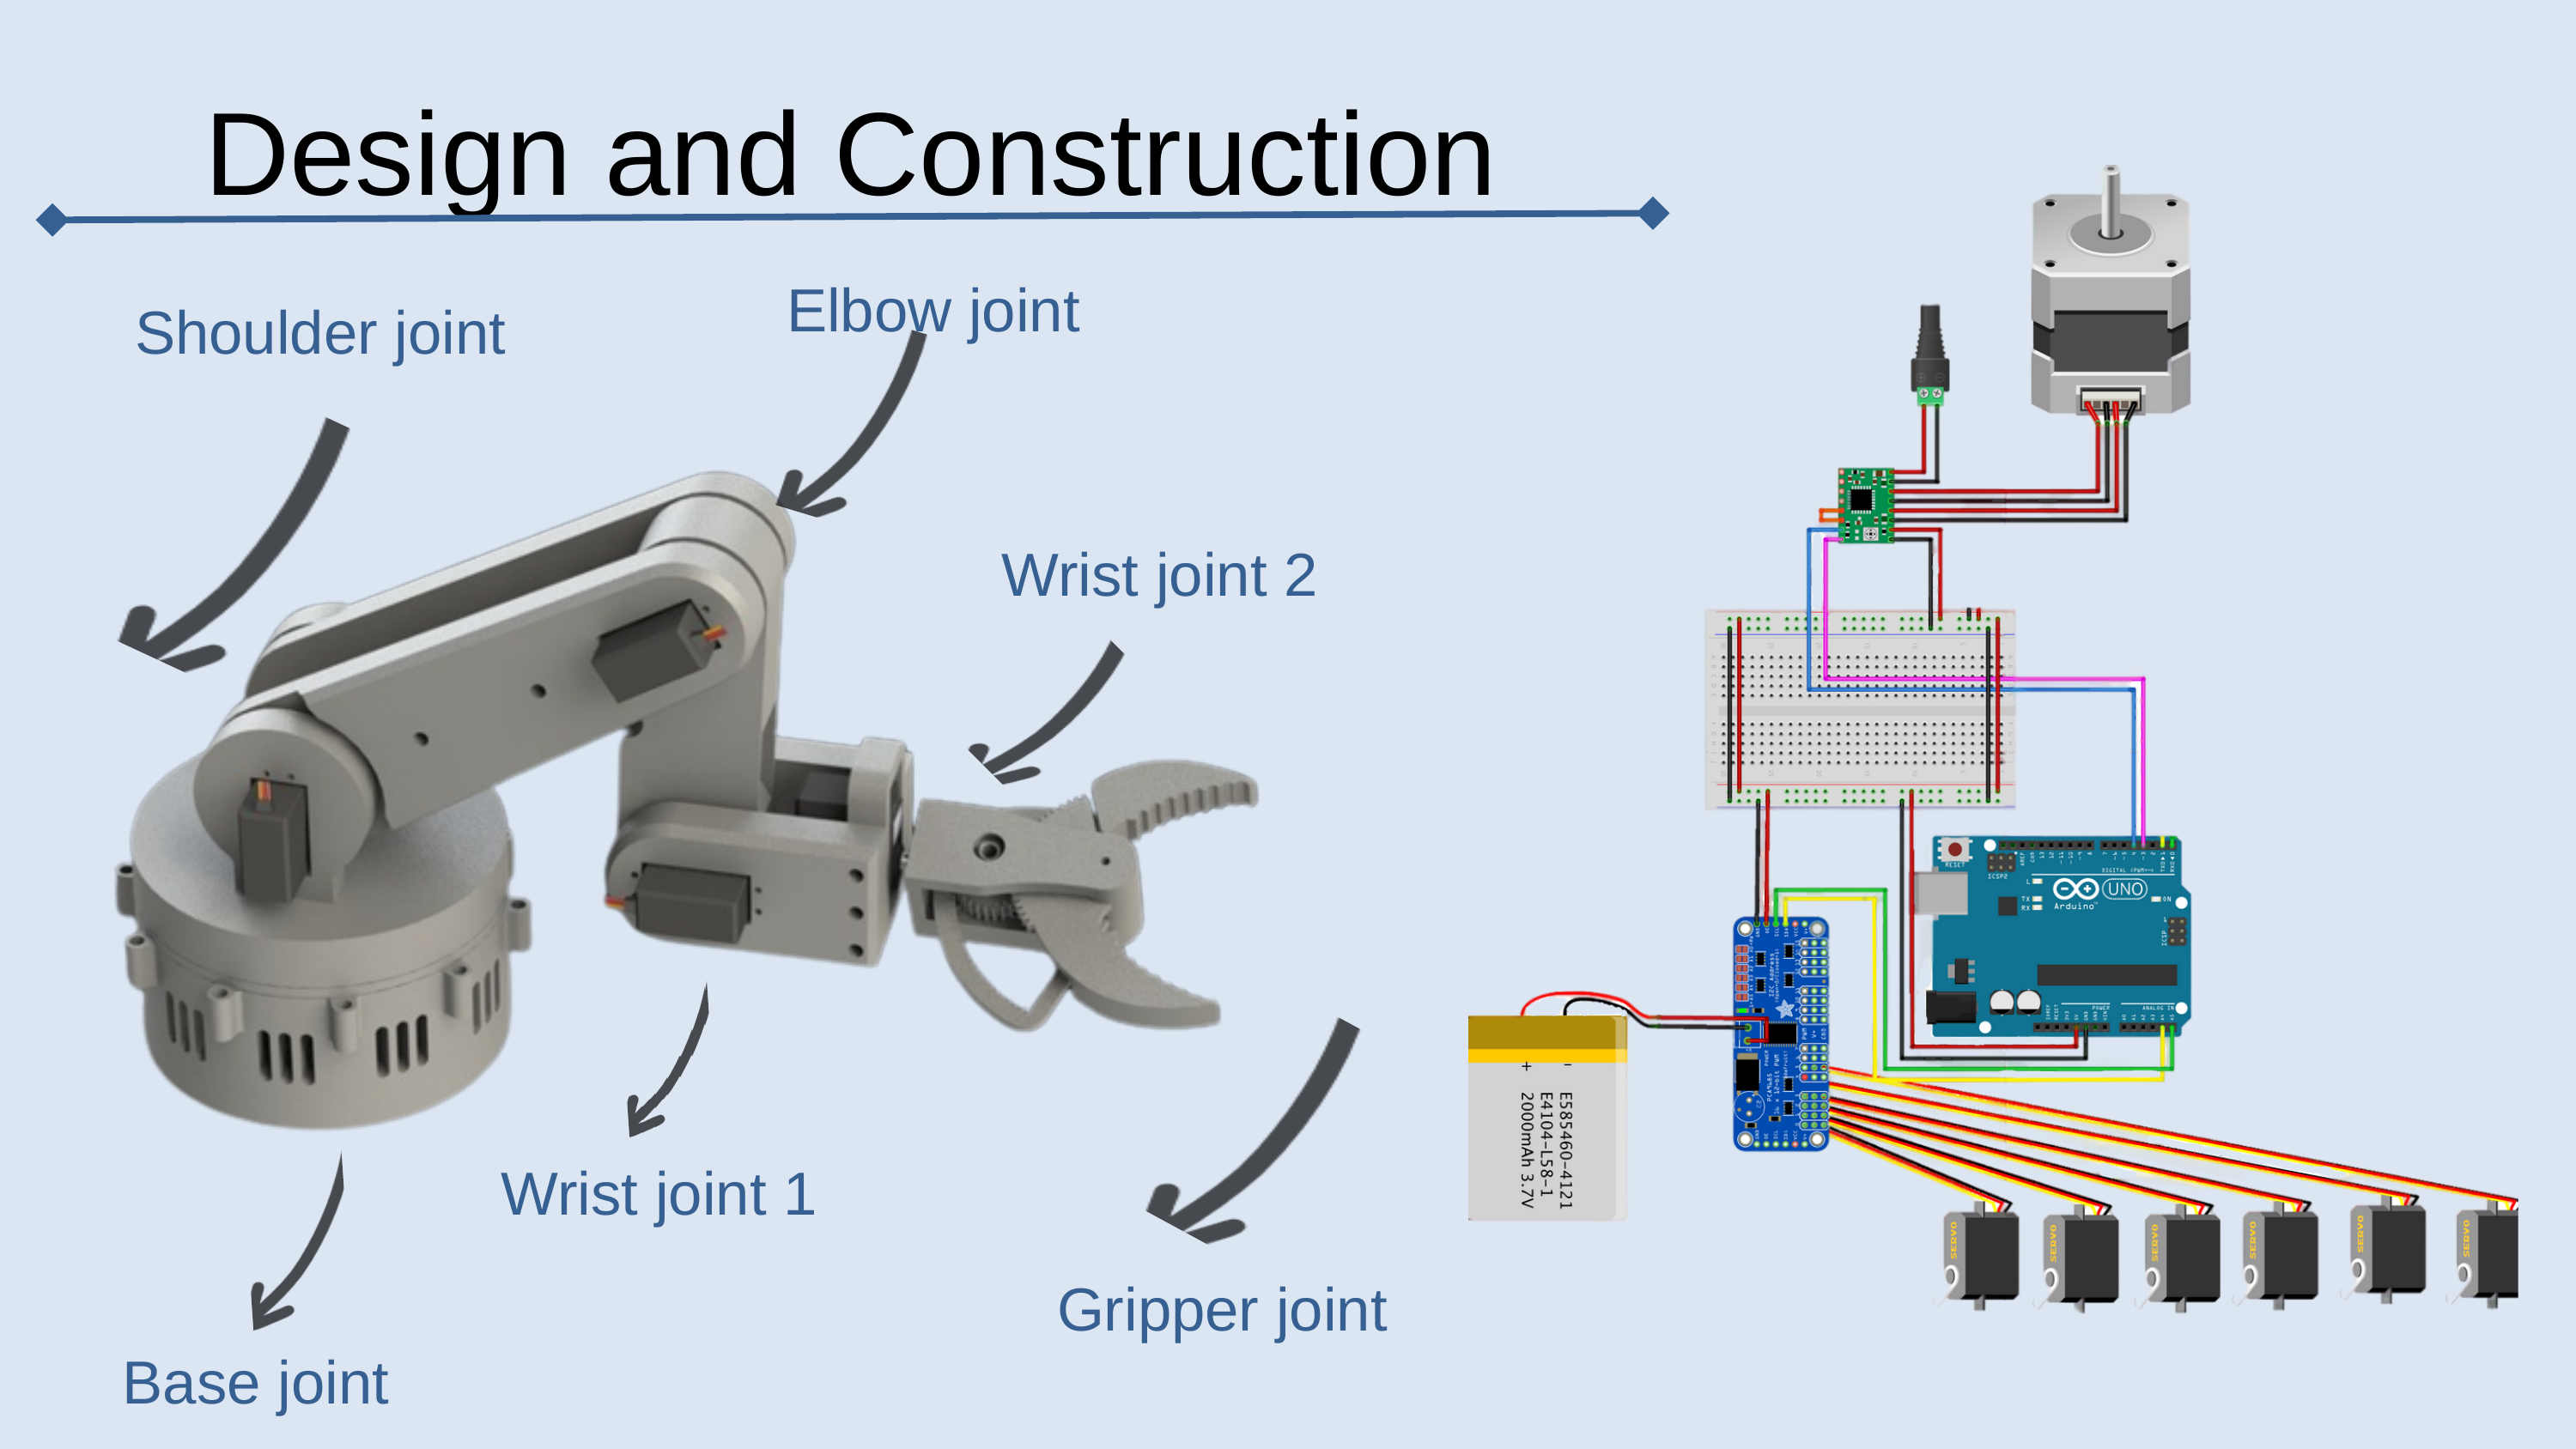

Design and Construction

Elbow joint
Shoulder joint

Wrist joint 2

Wrist joint 1

Gripper joint
Base joint